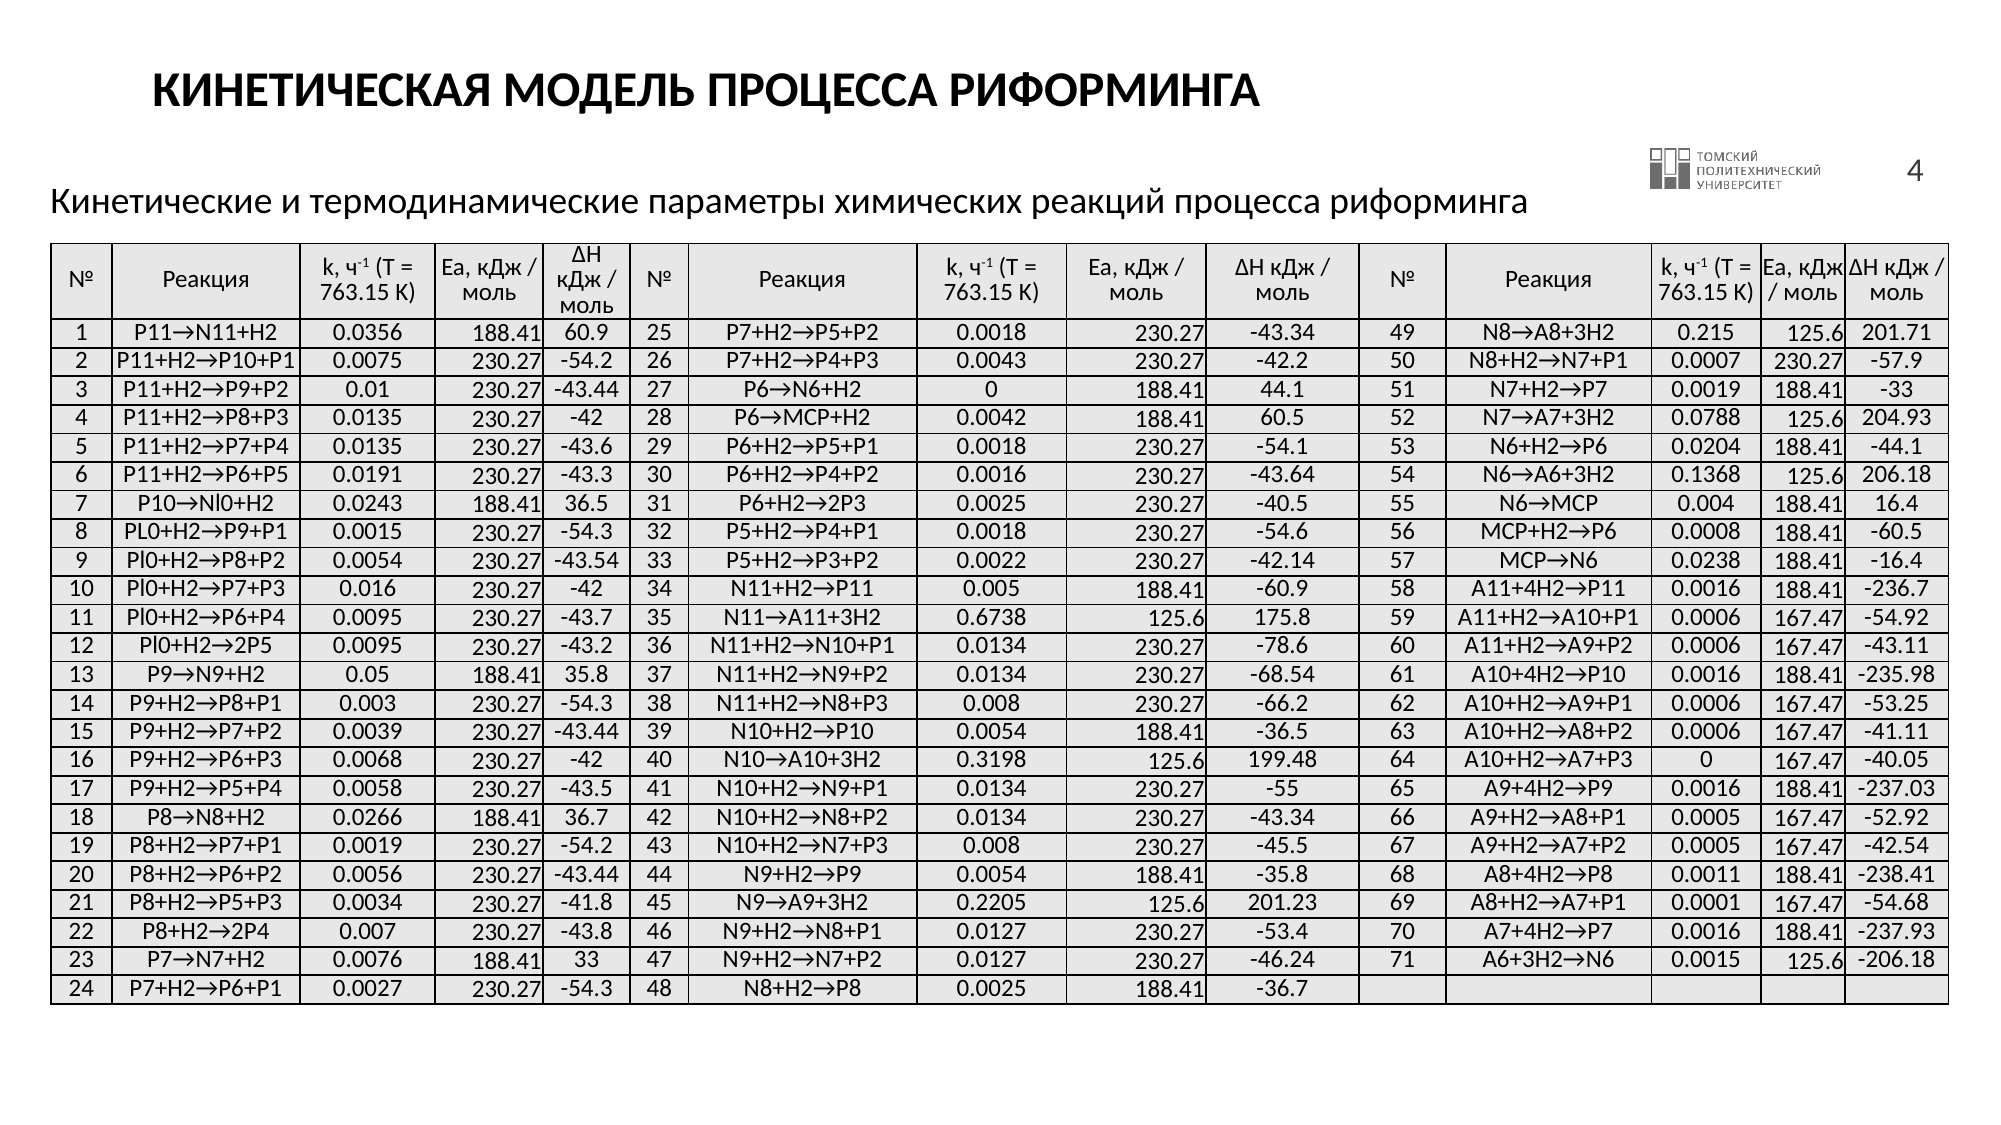

# КИНЕТИЧЕСКАЯ МОДЕЛЬ ПРОЦЕССА РИФОРМИНГА
Кинетические и термодинамические параметры химических реакций процесса риформинга
| № | Реакция | k, ч-1 (T = 763.15 K) | Ea, кДж / моль | ∆H кДж / моль | № | Реакция | k, ч-1 (T = 763.15 K) | Ea, кДж / моль | ∆H кДж / моль | № | Реакция | k, ч-1 (T = 763.15 K) | Ea, кДж / моль | ∆H кДж / моль |
| --- | --- | --- | --- | --- | --- | --- | --- | --- | --- | --- | --- | --- | --- | --- |
| 1 | P11→N11+H2 | 0.0356 | 188.41 | 60.9 | 25 | P7+H2→P5+P2 | 0.0018 | 230.27 | -43.34 | 49 | N8→A8+3H2 | 0.215 | 125.6 | 201.71 |
| 2 | P11+H2→P10+P1 | 0.0075 | 230.27 | -54.2 | 26 | P7+H2→P4+P3 | 0.0043 | 230.27 | -42.2 | 50 | N8+H2→N7+P1 | 0.0007 | 230.27 | -57.9 |
| 3 | P11+H2→P9+P2 | 0.01 | 230.27 | -43.44 | 27 | P6→N6+H2 | 0 | 188.41 | 44.1 | 51 | N7+H2→P7 | 0.0019 | 188.41 | -33 |
| 4 | P11+H2→P8+P3 | 0.0135 | 230.27 | -42 | 28 | P6→MCP+H2 | 0.0042 | 188.41 | 60.5 | 52 | N7→A7+3H2 | 0.0788 | 125.6 | 204.93 |
| 5 | P11+H2→P7+P4 | 0.0135 | 230.27 | -43.6 | 29 | P6+H2→P5+P1 | 0.0018 | 230.27 | -54.1 | 53 | N6+H2→P6 | 0.0204 | 188.41 | -44.1 |
| 6 | P11+H2→P6+P5 | 0.0191 | 230.27 | -43.3 | 30 | P6+H2→P4+P2 | 0.0016 | 230.27 | -43.64 | 54 | N6→A6+3H2 | 0.1368 | 125.6 | 206.18 |
| 7 | P10→Nl0+H2 | 0.0243 | 188.41 | 36.5 | 31 | P6+H2→2P3 | 0.0025 | 230.27 | -40.5 | 55 | N6→MCP | 0.004 | 188.41 | 16.4 |
| 8 | PL0+H2→P9+P1 | 0.0015 | 230.27 | -54.3 | 32 | P5+H2→P4+P1 | 0.0018 | 230.27 | -54.6 | 56 | MCP+H2→P6 | 0.0008 | 188.41 | -60.5 |
| 9 | Pl0+H2→P8+P2 | 0.0054 | 230.27 | -43.54 | 33 | P5+H2→P3+P2 | 0.0022 | 230.27 | -42.14 | 57 | MCP→N6 | 0.0238 | 188.41 | -16.4 |
| 10 | Pl0+H2→P7+P3 | 0.016 | 230.27 | -42 | 34 | N11+H2→P11 | 0.005 | 188.41 | -60.9 | 58 | A11+4H2→P11 | 0.0016 | 188.41 | -236.7 |
| 11 | Pl0+H2→P6+P4 | 0.0095 | 230.27 | -43.7 | 35 | N11→A11+3H2 | 0.6738 | 125.6 | 175.8 | 59 | A11+H2→A10+P1 | 0.0006 | 167.47 | -54.92 |
| 12 | Pl0+H2→2P5 | 0.0095 | 230.27 | -43.2 | 36 | N11+H2→N10+P1 | 0.0134 | 230.27 | -78.6 | 60 | A11+H2→A9+P2 | 0.0006 | 167.47 | -43.11 |
| 13 | P9→N9+H2 | 0.05 | 188.41 | 35.8 | 37 | N11+H2→N9+P2 | 0.0134 | 230.27 | -68.54 | 61 | A10+4H2→P10 | 0.0016 | 188.41 | -235.98 |
| 14 | P9+H2→P8+P1 | 0.003 | 230.27 | -54.3 | 38 | N11+H2→N8+P3 | 0.008 | 230.27 | -66.2 | 62 | A10+H2→A9+P1 | 0.0006 | 167.47 | -53.25 |
| 15 | P9+H2→P7+P2 | 0.0039 | 230.27 | -43.44 | 39 | N10+H2→P10 | 0.0054 | 188.41 | -36.5 | 63 | A10+H2→A8+P2 | 0.0006 | 167.47 | -41.11 |
| 16 | P9+H2→P6+P3 | 0.0068 | 230.27 | -42 | 40 | N10→A10+3H2 | 0.3198 | 125.6 | 199.48 | 64 | A10+H2→A7+P3 | 0 | 167.47 | -40.05 |
| 17 | P9+H2→P5+P4 | 0.0058 | 230.27 | -43.5 | 41 | N10+H2→N9+P1 | 0.0134 | 230.27 | -55 | 65 | A9+4H2→P9 | 0.0016 | 188.41 | -237.03 |
| 18 | P8→N8+H2 | 0.0266 | 188.41 | 36.7 | 42 | N10+H2→N8+P2 | 0.0134 | 230.27 | -43.34 | 66 | A9+H2→A8+P1 | 0.0005 | 167.47 | -52.92 |
| 19 | P8+H2→P7+P1 | 0.0019 | 230.27 | -54.2 | 43 | N10+H2→N7+P3 | 0.008 | 230.27 | -45.5 | 67 | A9+H2→A7+P2 | 0.0005 | 167.47 | -42.54 |
| 20 | P8+H2→P6+P2 | 0.0056 | 230.27 | -43.44 | 44 | N9+H2→P9 | 0.0054 | 188.41 | -35.8 | 68 | A8+4H2→P8 | 0.0011 | 188.41 | -238.41 |
| 21 | P8+H2→P5+P3 | 0.0034 | 230.27 | -41.8 | 45 | N9→A9+3H2 | 0.2205 | 125.6 | 201.23 | 69 | A8+H2→A7+P1 | 0.0001 | 167.47 | -54.68 |
| 22 | P8+H2→2P4 | 0.007 | 230.27 | -43.8 | 46 | N9+H2→N8+P1 | 0.0127 | 230.27 | -53.4 | 70 | A7+4H2→P7 | 0.0016 | 188.41 | -237.93 |
| 23 | P7→N7+H2 | 0.0076 | 188.41 | 33 | 47 | N9+H2→N7+P2 | 0.0127 | 230.27 | -46.24 | 71 | A6+3H2→N6 | 0.0015 | 125.6 | -206.18 |
| 24 | P7+H2→P6+P1 | 0.0027 | 230.27 | -54.3 | 48 | N8+H2→P8 | 0.0025 | 188.41 | -36.7 |  |  |  |  |  |